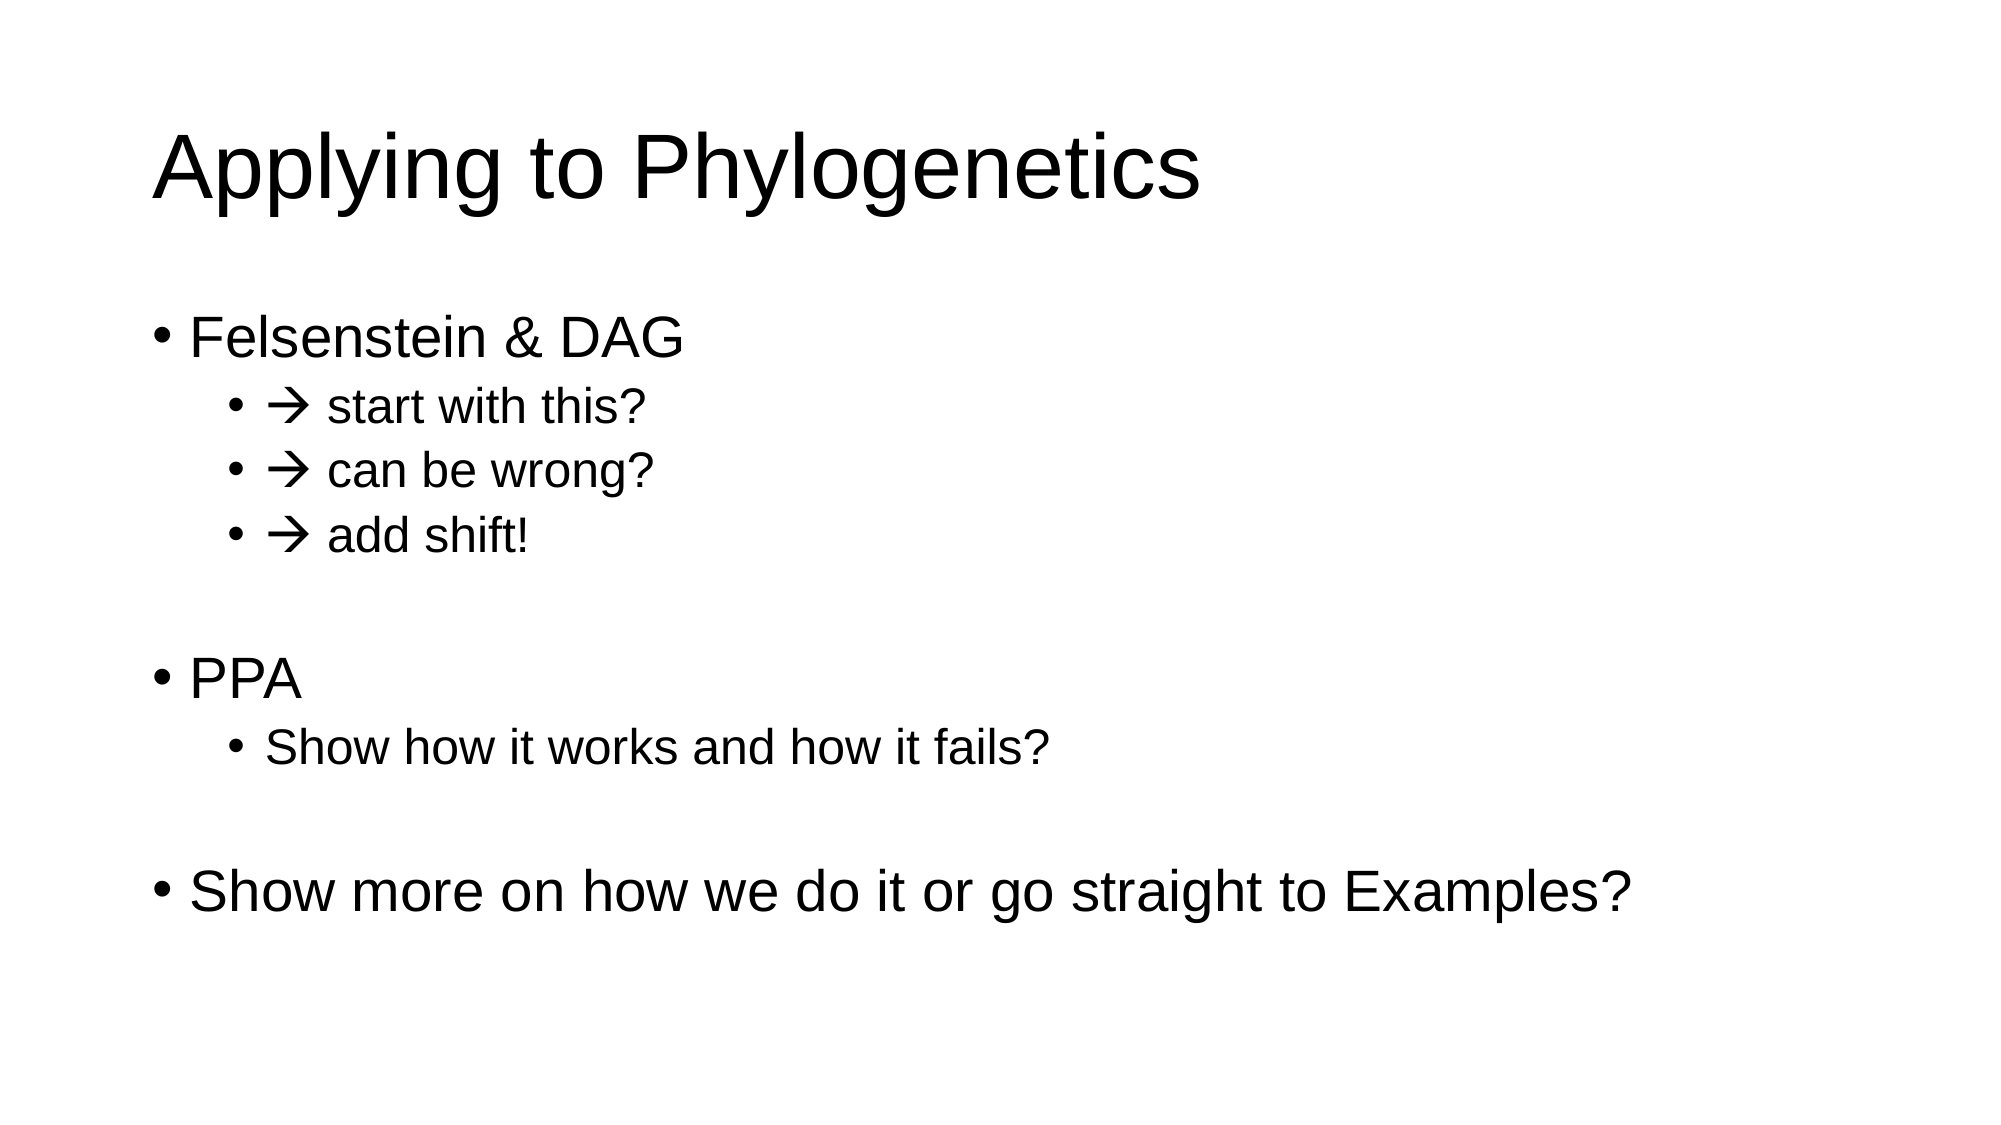

# Applying to Phylogenetics
Felsenstein & DAG
🡪 start with this?
🡪 can be wrong?
🡪 add shift!

PPA
Show how it works and how it fails?

Show more on how we do it or go straight to Examples?